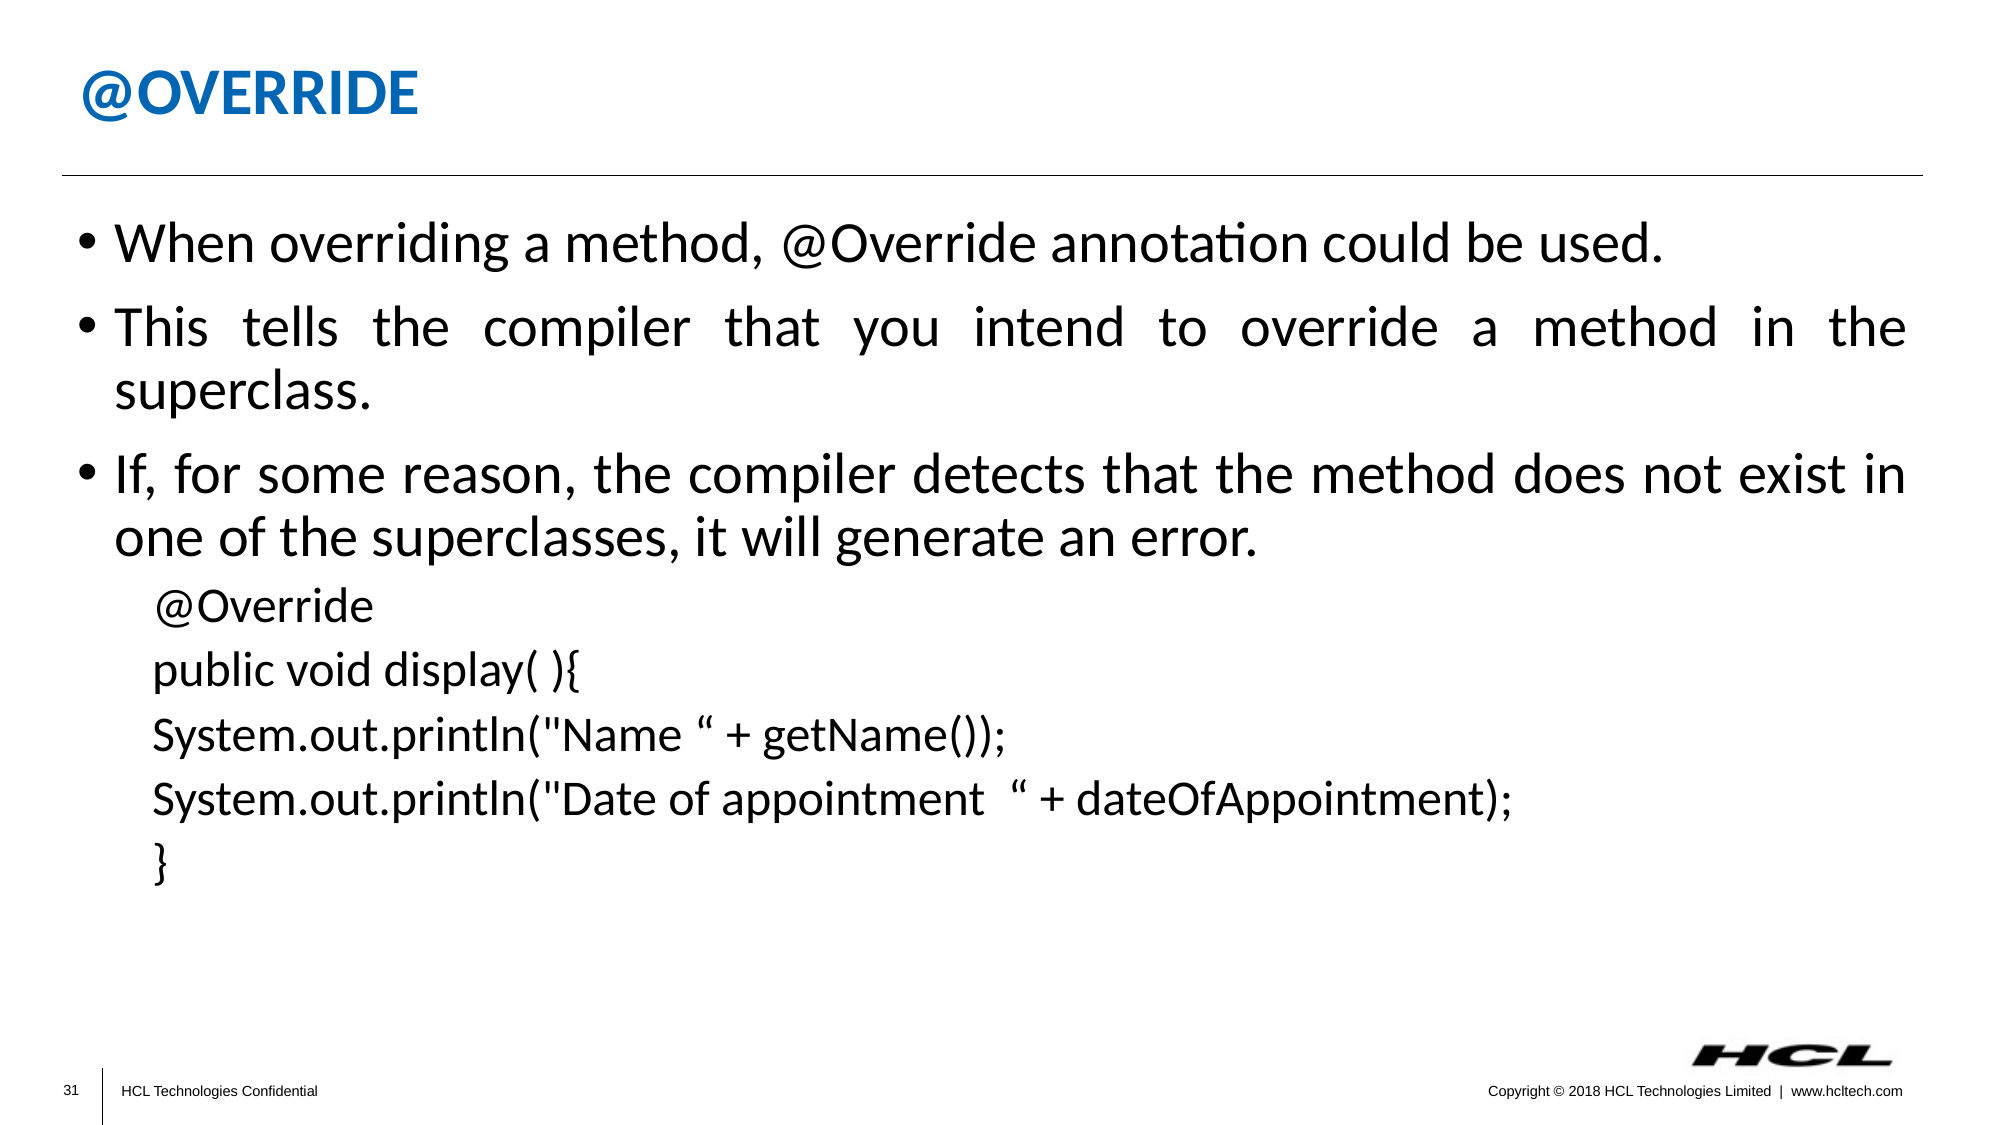

# @Override
When overriding a method, @Override annotation could be used.
This tells the compiler that you intend to override a method in the superclass.
If, for some reason, the compiler detects that the method does not exist in one of the superclasses, it will generate an error.
@Override
public void display( ){
System.out.println("Name “ + getName());
System.out.println("Date of appointment  “ + dateOfAppointment);
}